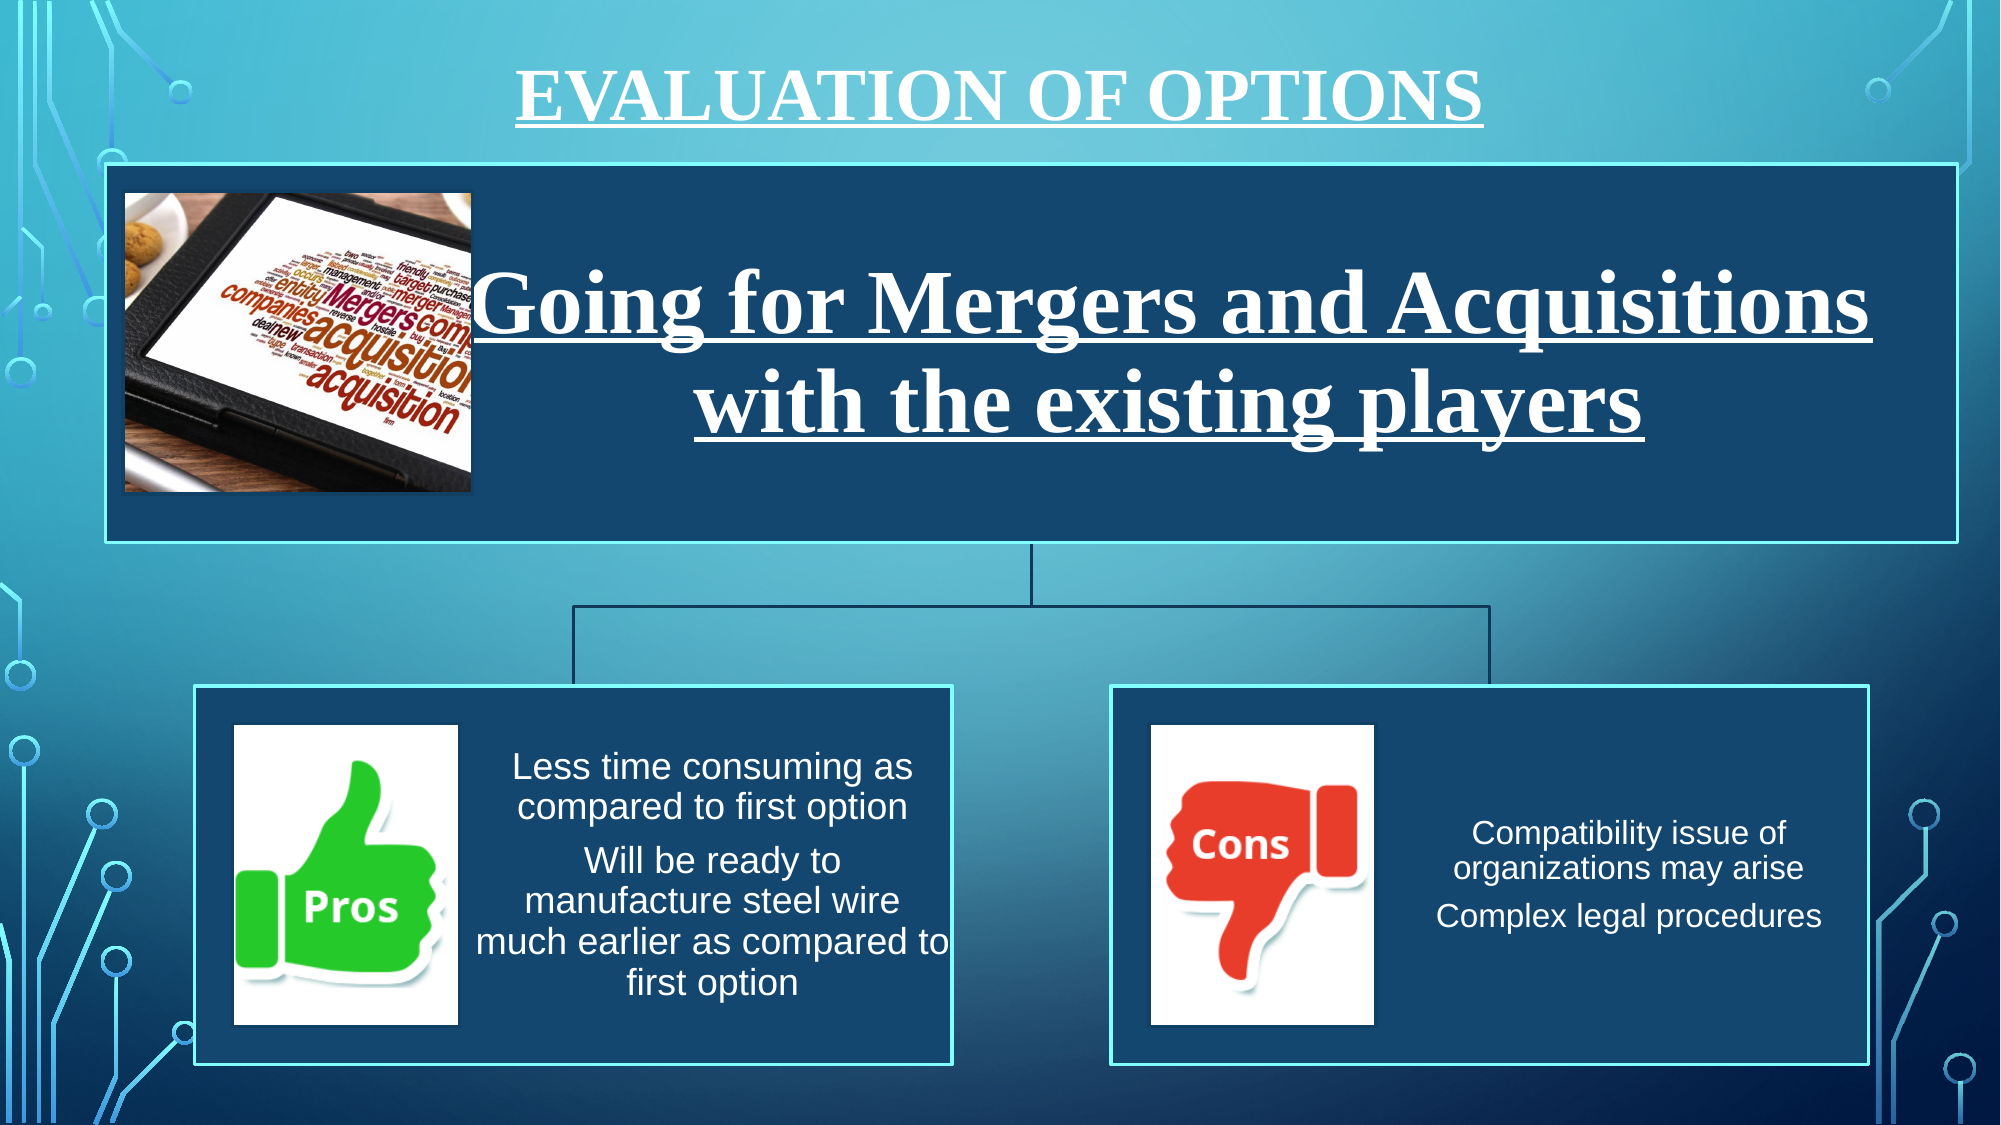

# EVALUATION OF OPTIONS
Going for Mergers and Acquisitions with the existing players
Less time consuming as compared to first option
Will be ready to manufacture steel wire much earlier as compared to first option
Compatibility issue of organizations may arise
Complex legal procedures